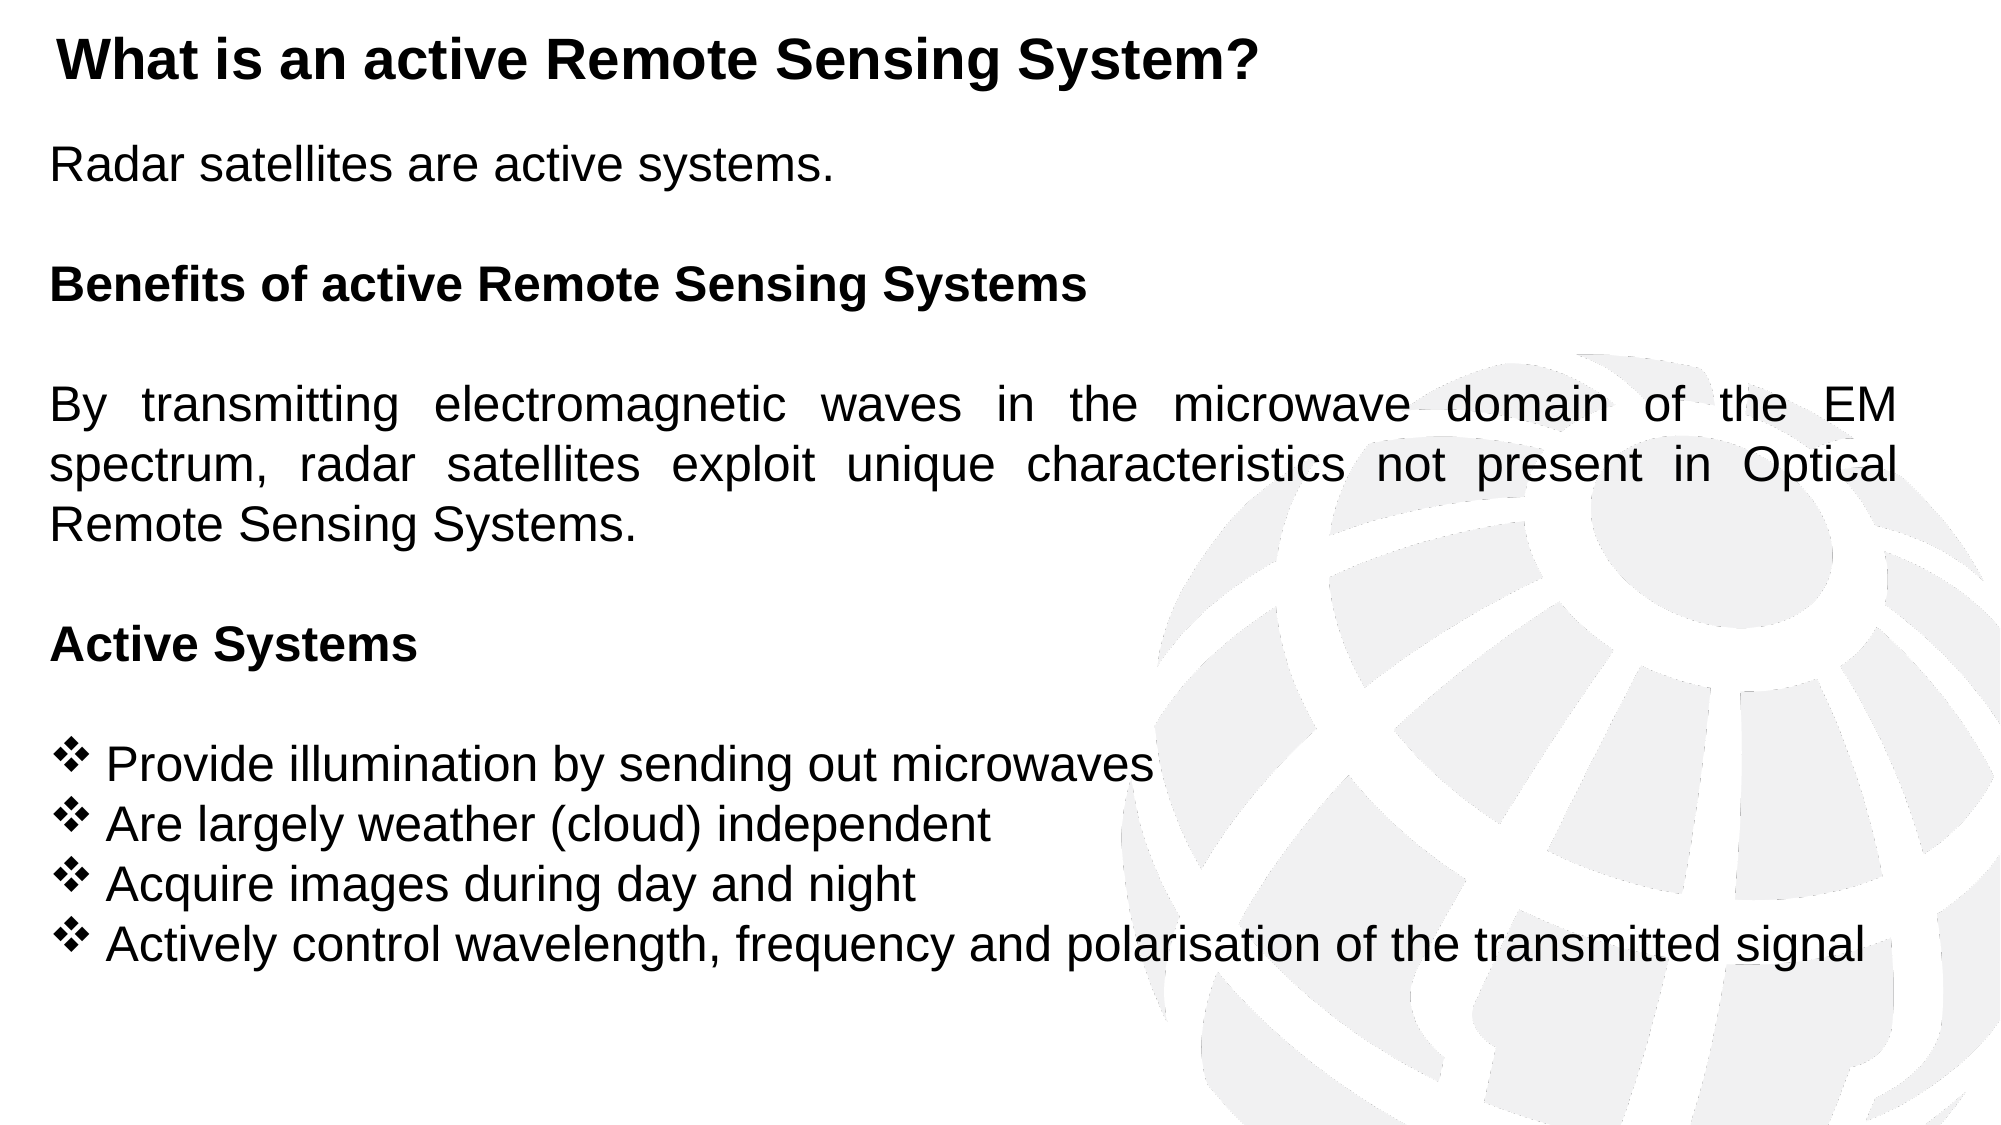

What is an active Remote Sensing System?
Radar satellites are active systems.

Benefits of active Remote Sensing Systems

By transmitting electromagnetic waves in the microwave domain of the EM spectrum, radar satellites exploit unique characteristics not present in Optical Remote Sensing Systems.

Active Systems

Provide illumination by sending out microwaves
Are largely weather (cloud) independent
Acquire images during day and night
Actively control wavelength, frequency and polarisation of the transmitted signal